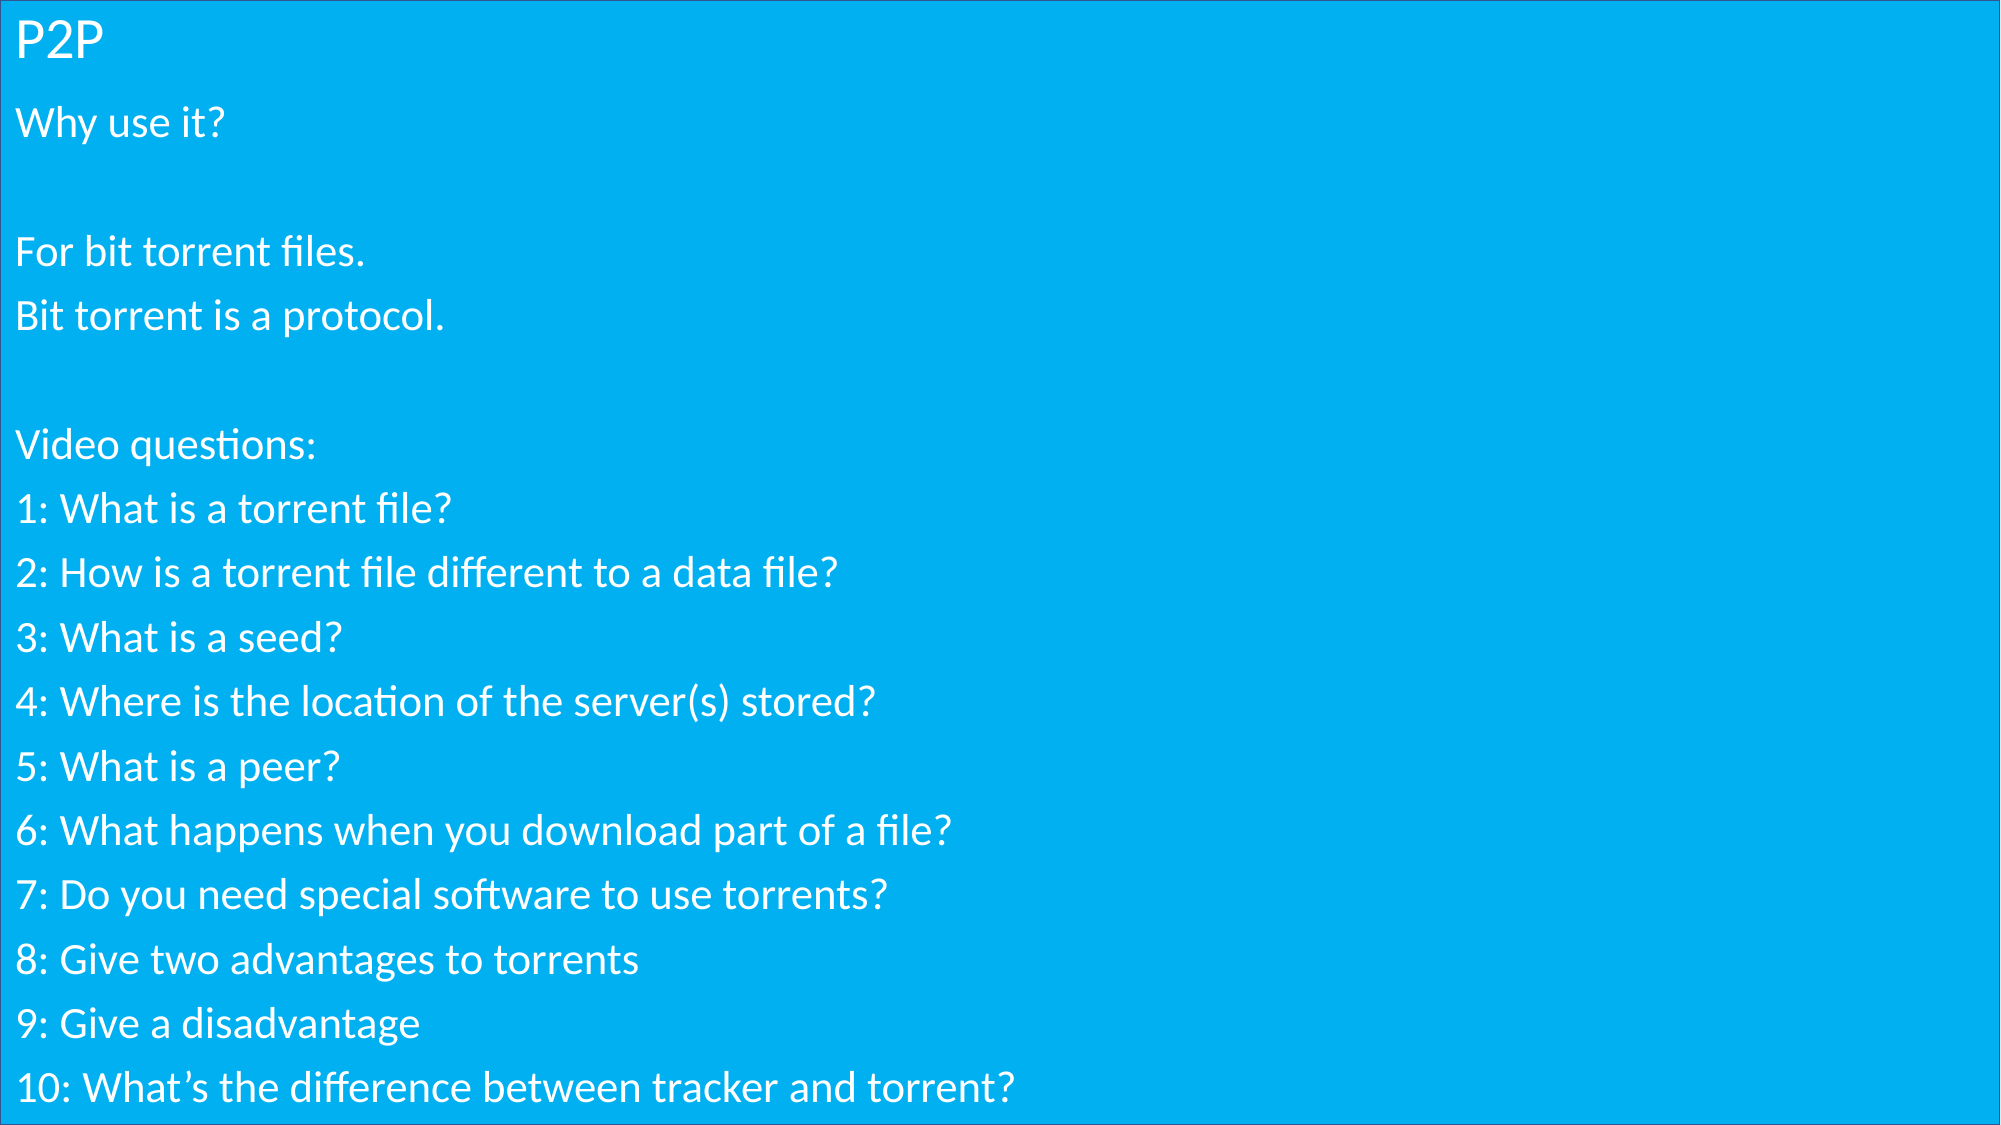

# P2P
Why use it?

For bit torrent files.
Bit torrent is a protocol.

Video questions:
1: What is a torrent file?
2: How is a torrent file different to a data file?
3: What is a seed?
4: Where is the location of the server(s) stored?
5: What is a peer?
6: What happens when you download part of a file?
7: Do you need special software to use torrents?
8: Give two advantages to torrents
9: Give a disadvantage
10: What’s the difference between tracker and torrent?